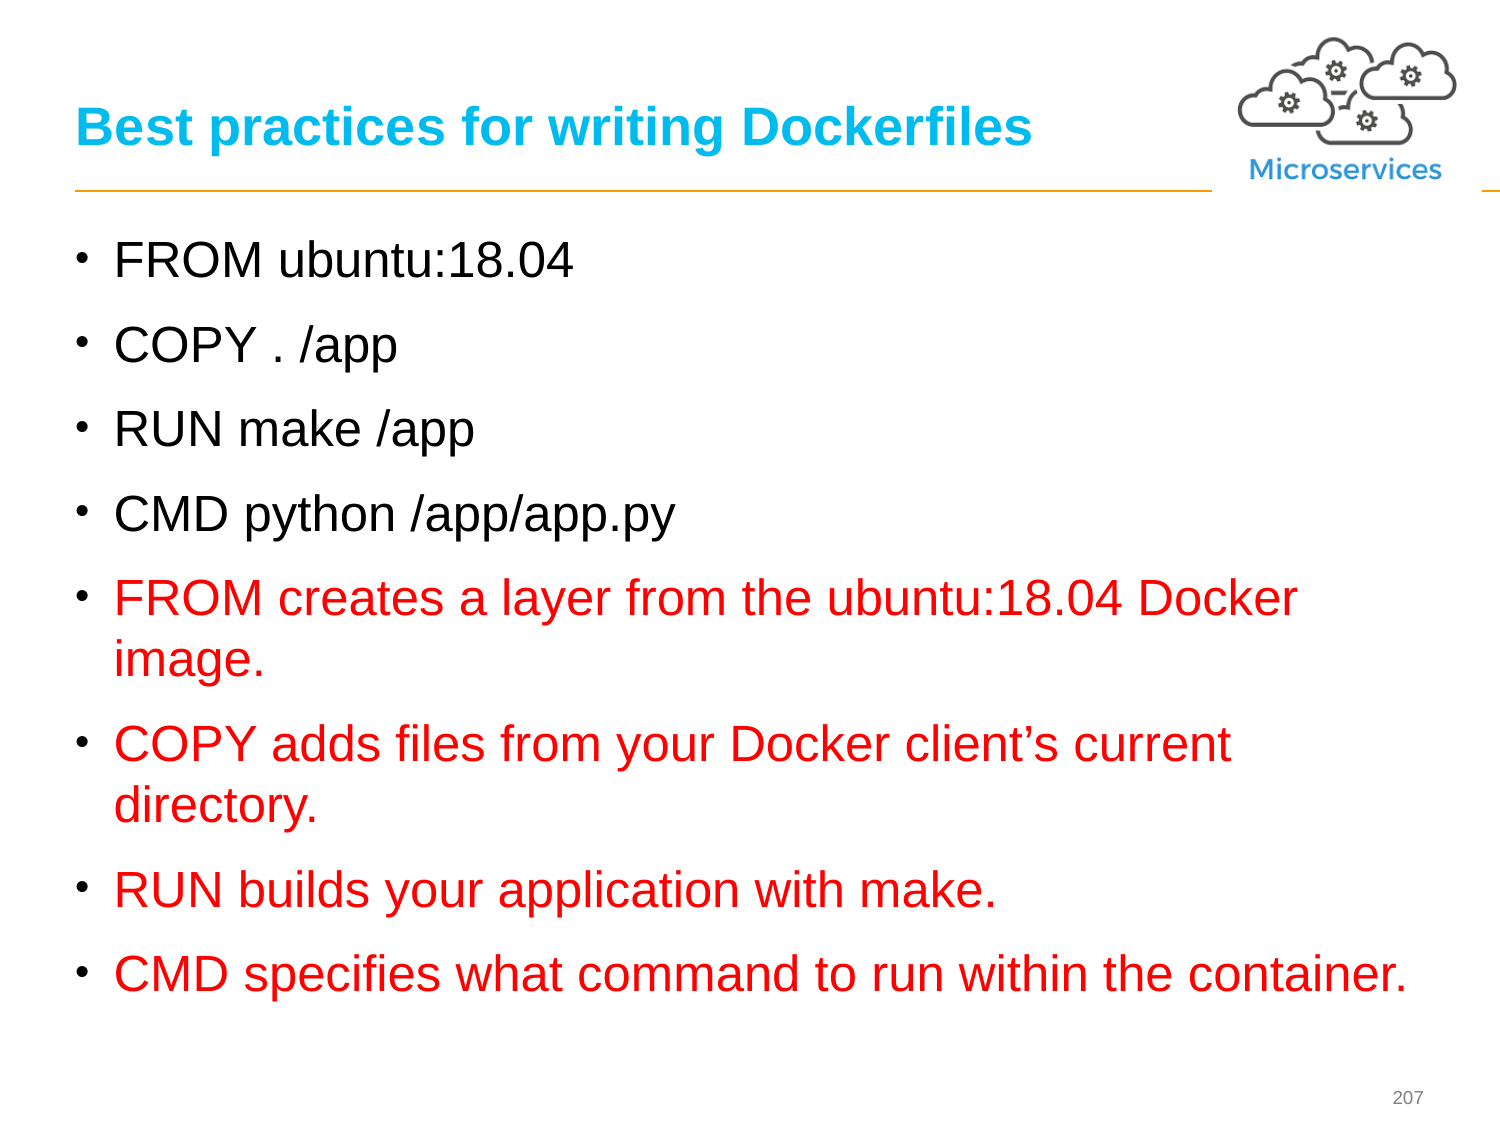

# Best practices for writing Dockerfiles
FROM ubuntu:18.04
COPY . /app
RUN make /app
CMD python /app/app.py
FROM creates a layer from the ubuntu:18.04 Docker image.
COPY adds files from your Docker client’s current directory.
RUN builds your application with make.
CMD specifies what command to run within the container.